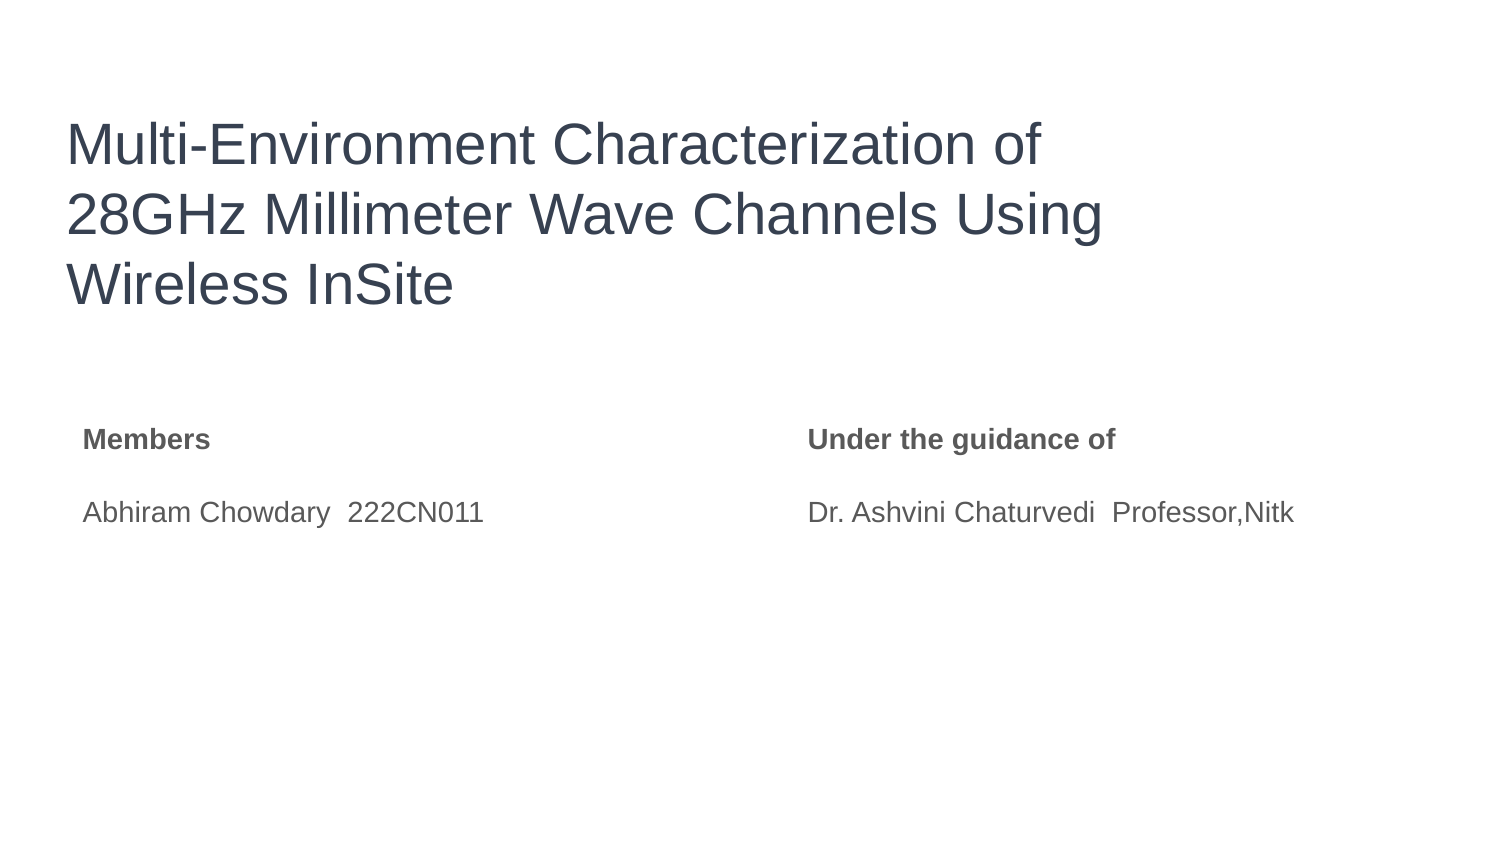

# Multi-Environment Characterization of
28GHz Millimeter Wave Channels Using
Wireless InSite
Members
Abhiram Chowdary  222CN011

Under the guidance of
Dr. Ashvini Chaturvedi  Professor,Nitk